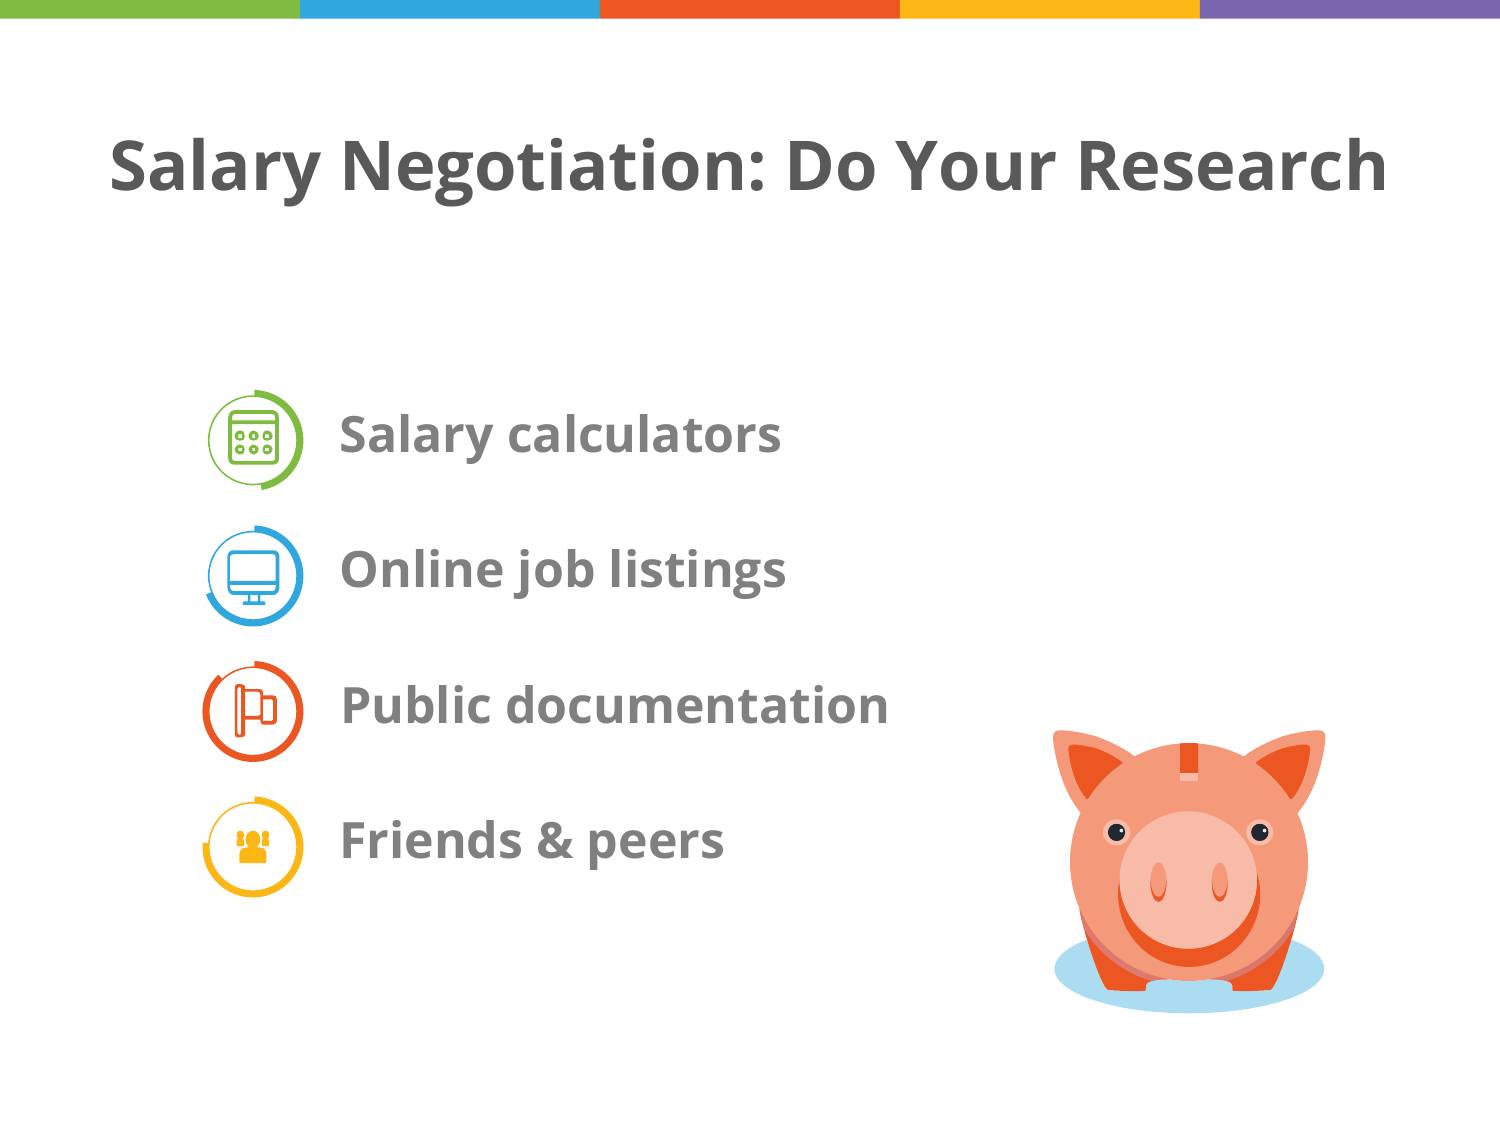

# Salary Negotiation: Do Your Research

Salary calculators

Online job listings

Public documentation

Friends & peers